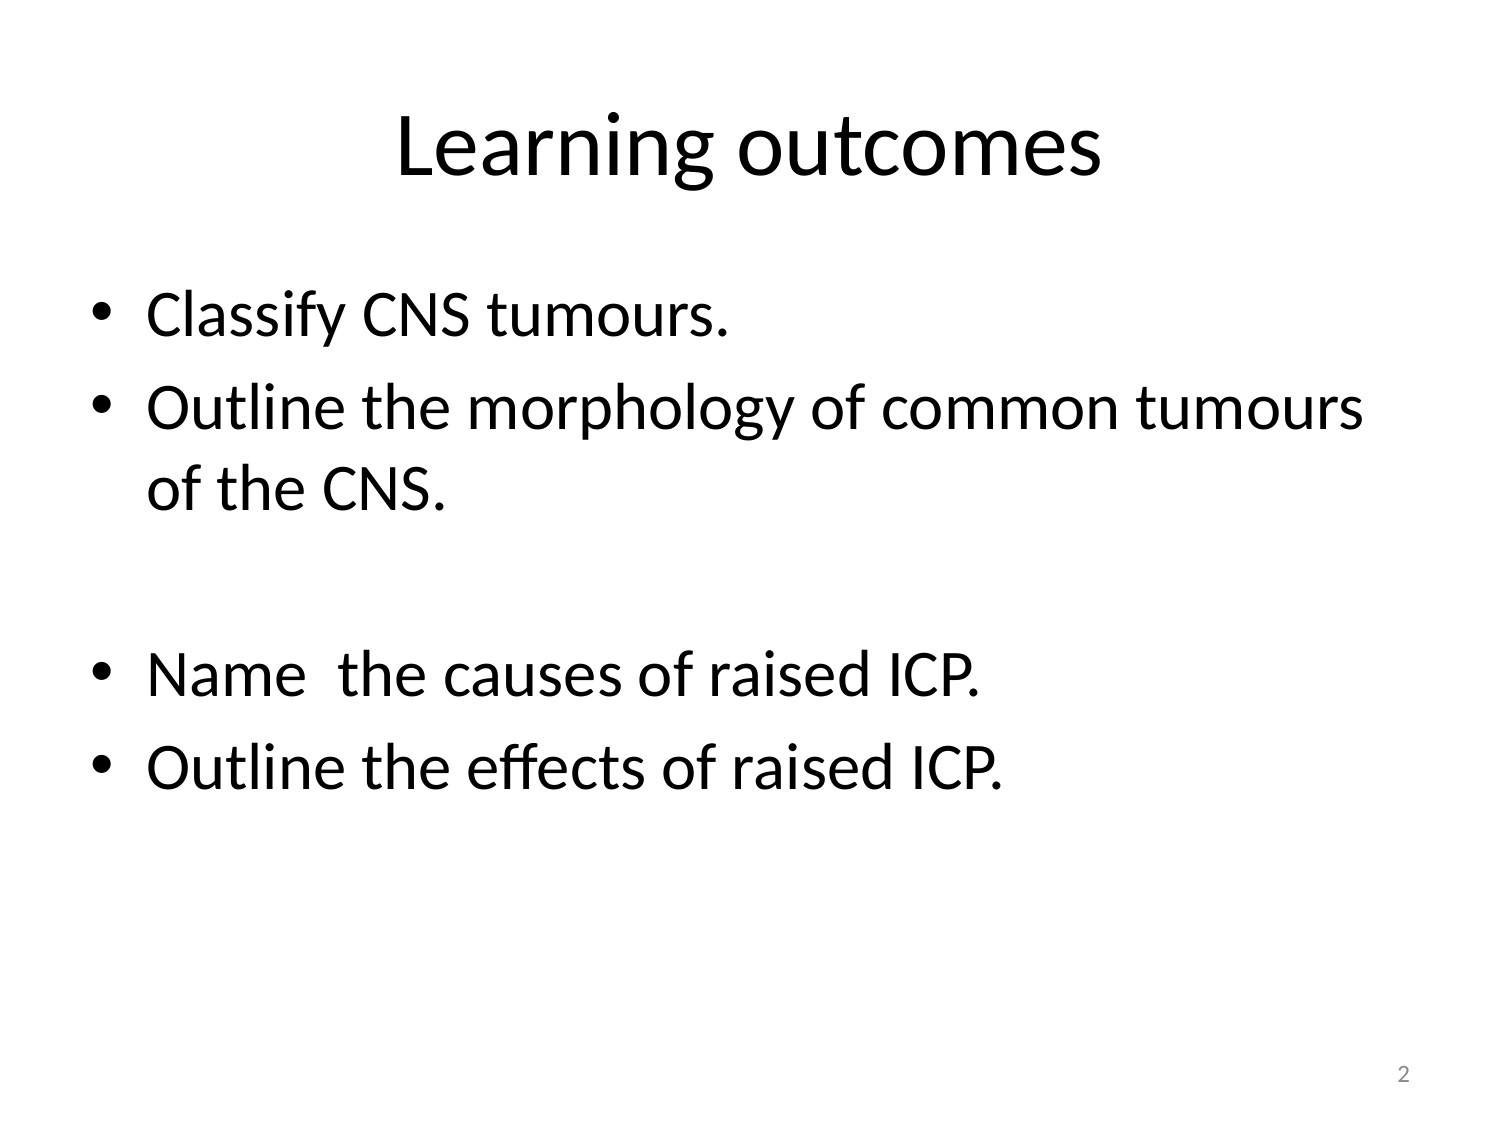

# Learning outcomes
Classify CNS tumours.
Outline the morphology of common tumours of the CNS.

Name  the causes of raised ICP.
Outline the effects of raised ICP.

2